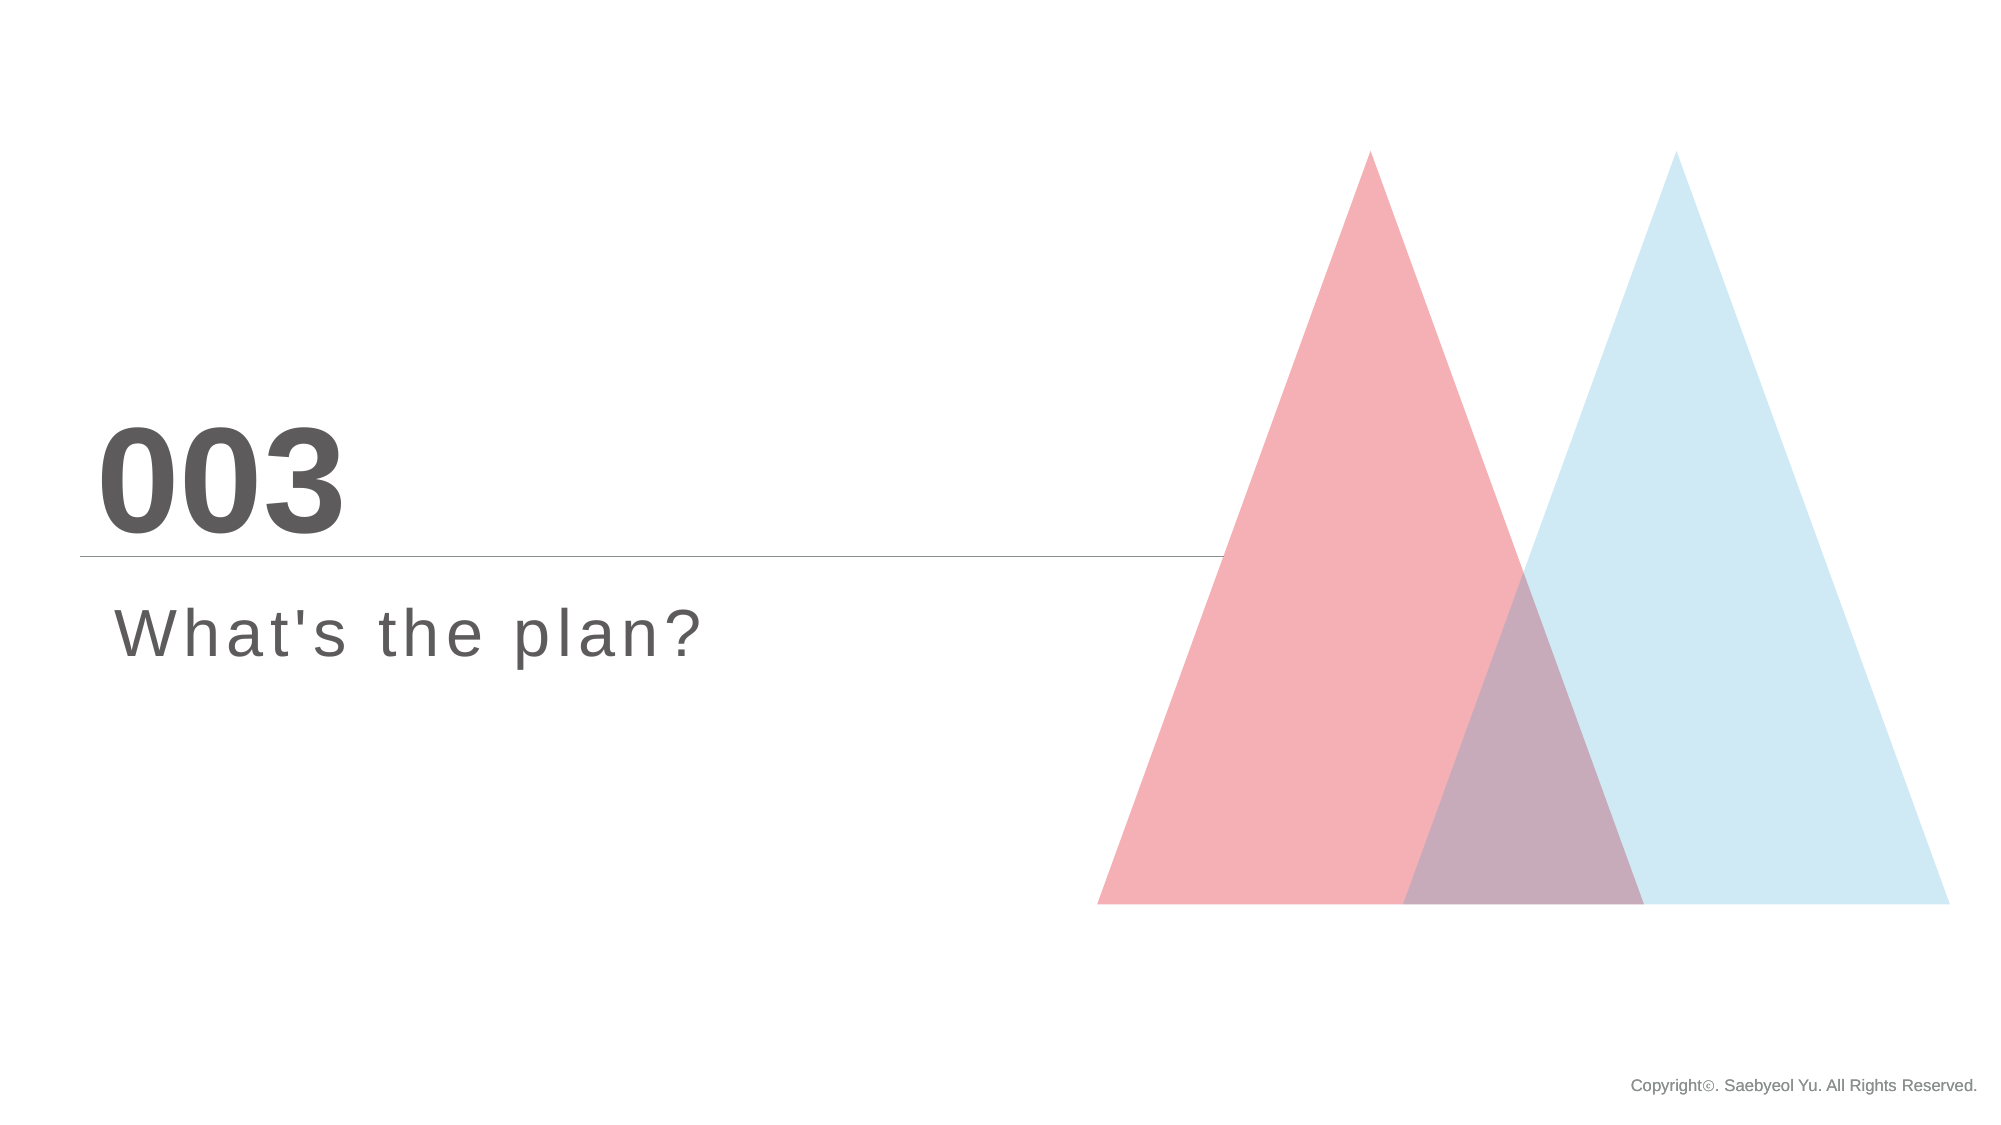

003
What's the plan?
Copyrightⓒ. Saebyeol Yu. All Rights Reserved.